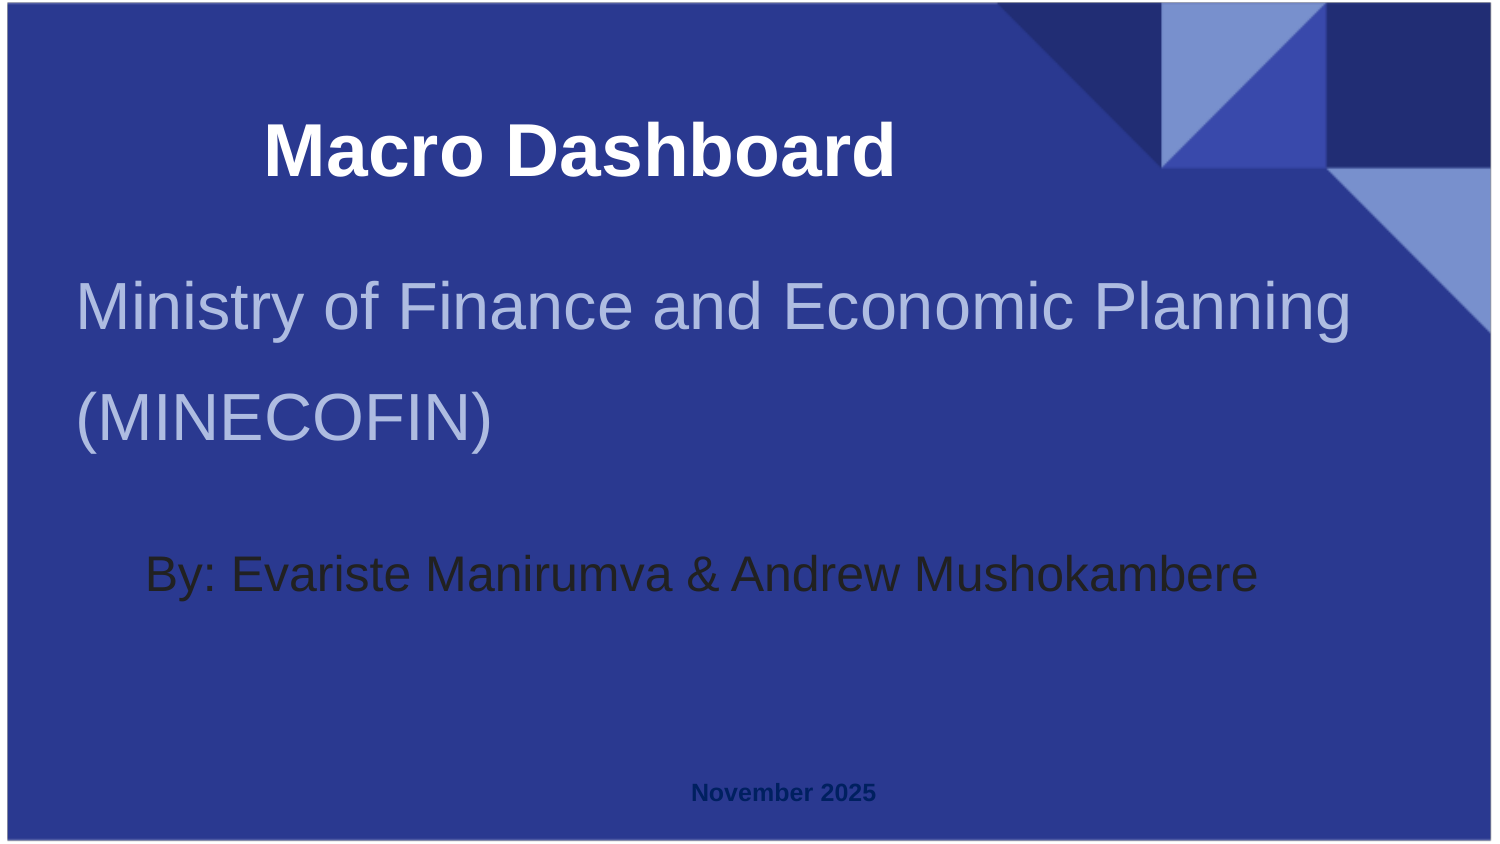

Macro Dashboard
Ministry of Finance and Economic Planning (MINECOFIN)
By: Evariste Manirumva & Andrew Mushokambere
November 2025